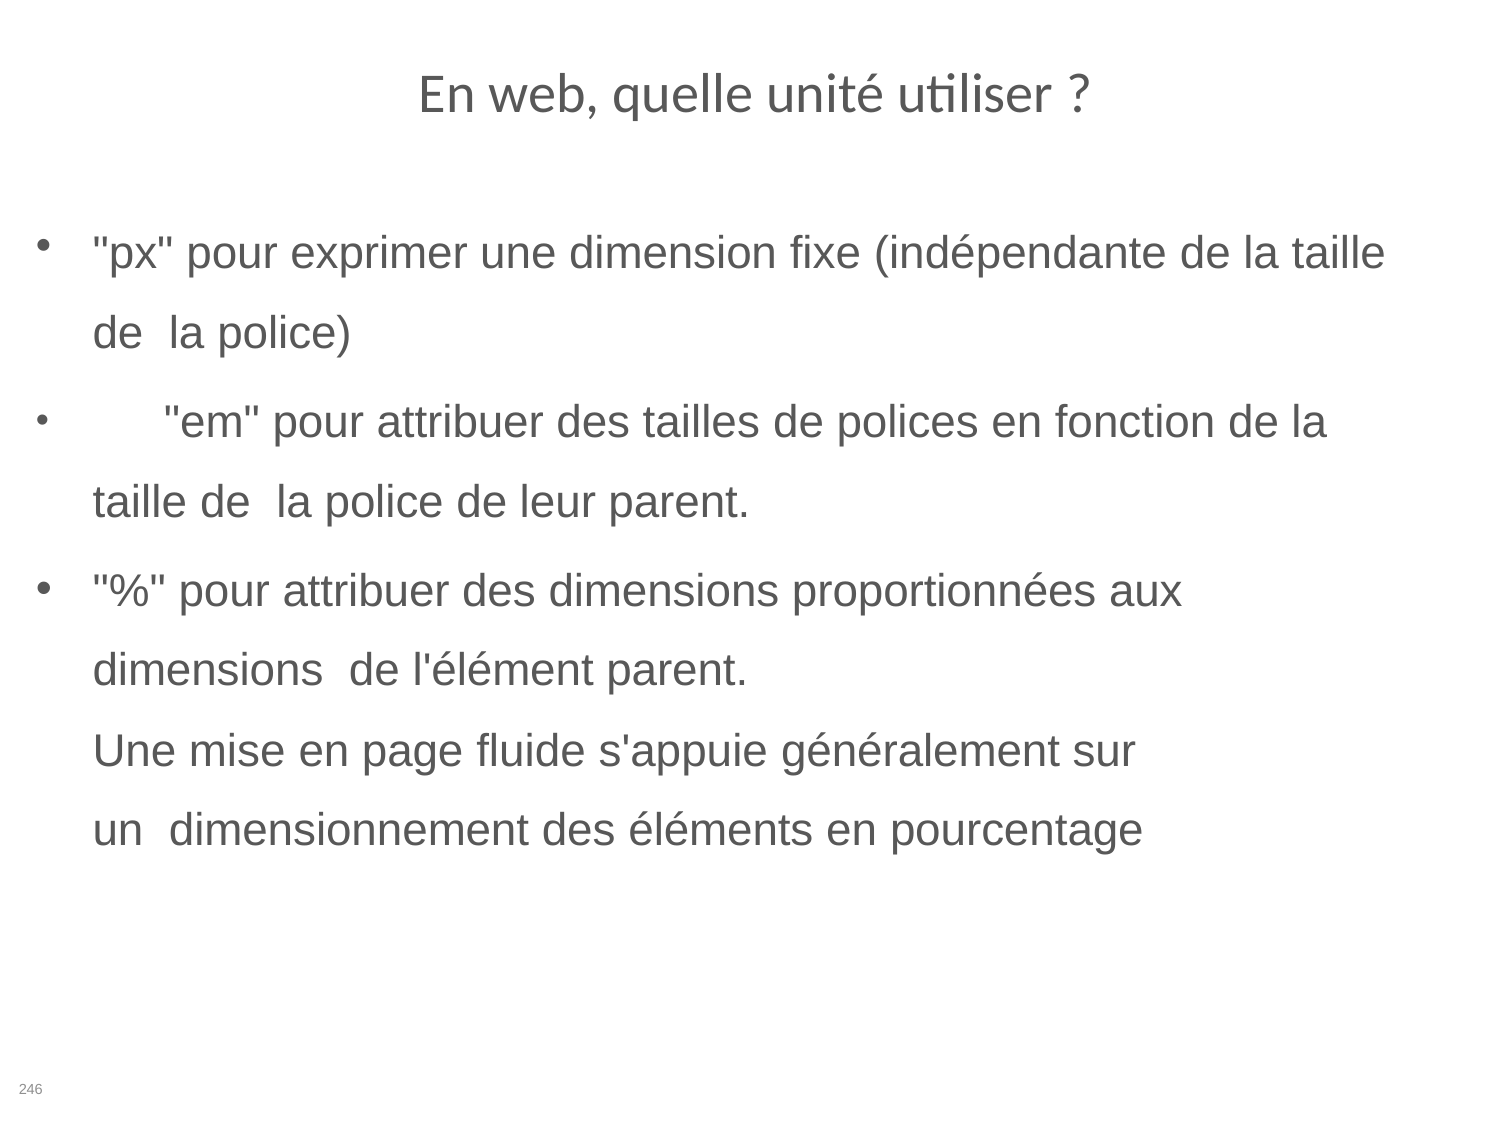

# En web, quelle unité utiliser ?
"px" pour exprimer une dimension fixe (indépendante de la taille de  la police)
	"em" pour attribuer des tailles de polices en fonction de la taille de  la police de leur parent.
"%" pour attribuer des dimensions proportionnées aux dimensions  de l'élément parent.
Une mise en page fluide s'appuie généralement sur un  dimensionnement des éléments en pourcentage

246